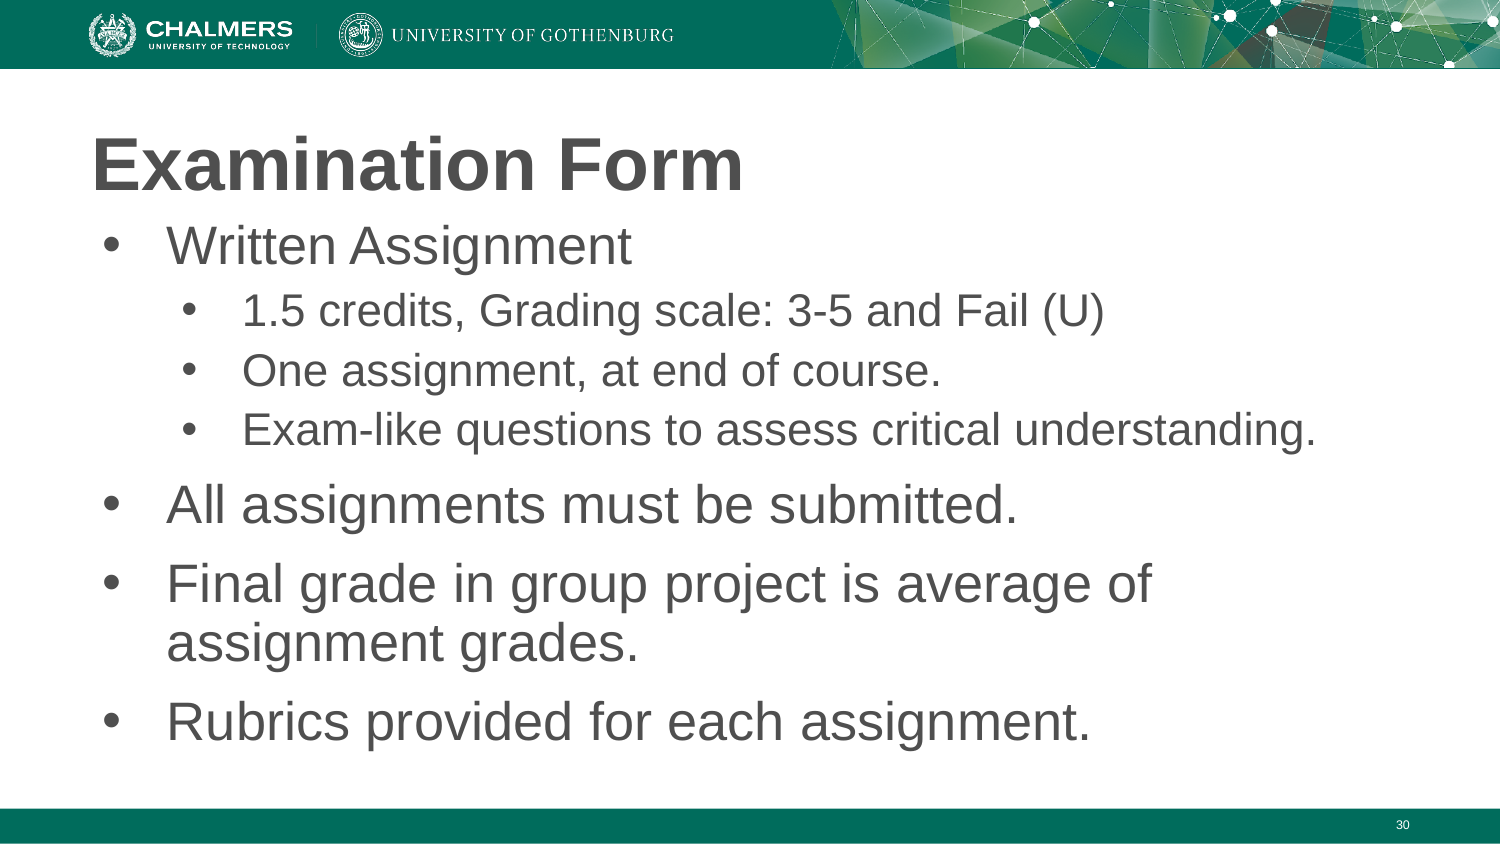

# Examination Form
Written Assignment
1.5 credits, Grading scale: 3-5 and Fail (U)
One assignment, at end of course.
Exam-like questions to assess critical understanding.
All assignments must be submitted.
Final grade in group project is average of assignment grades.
Rubrics provided for each assignment.
30